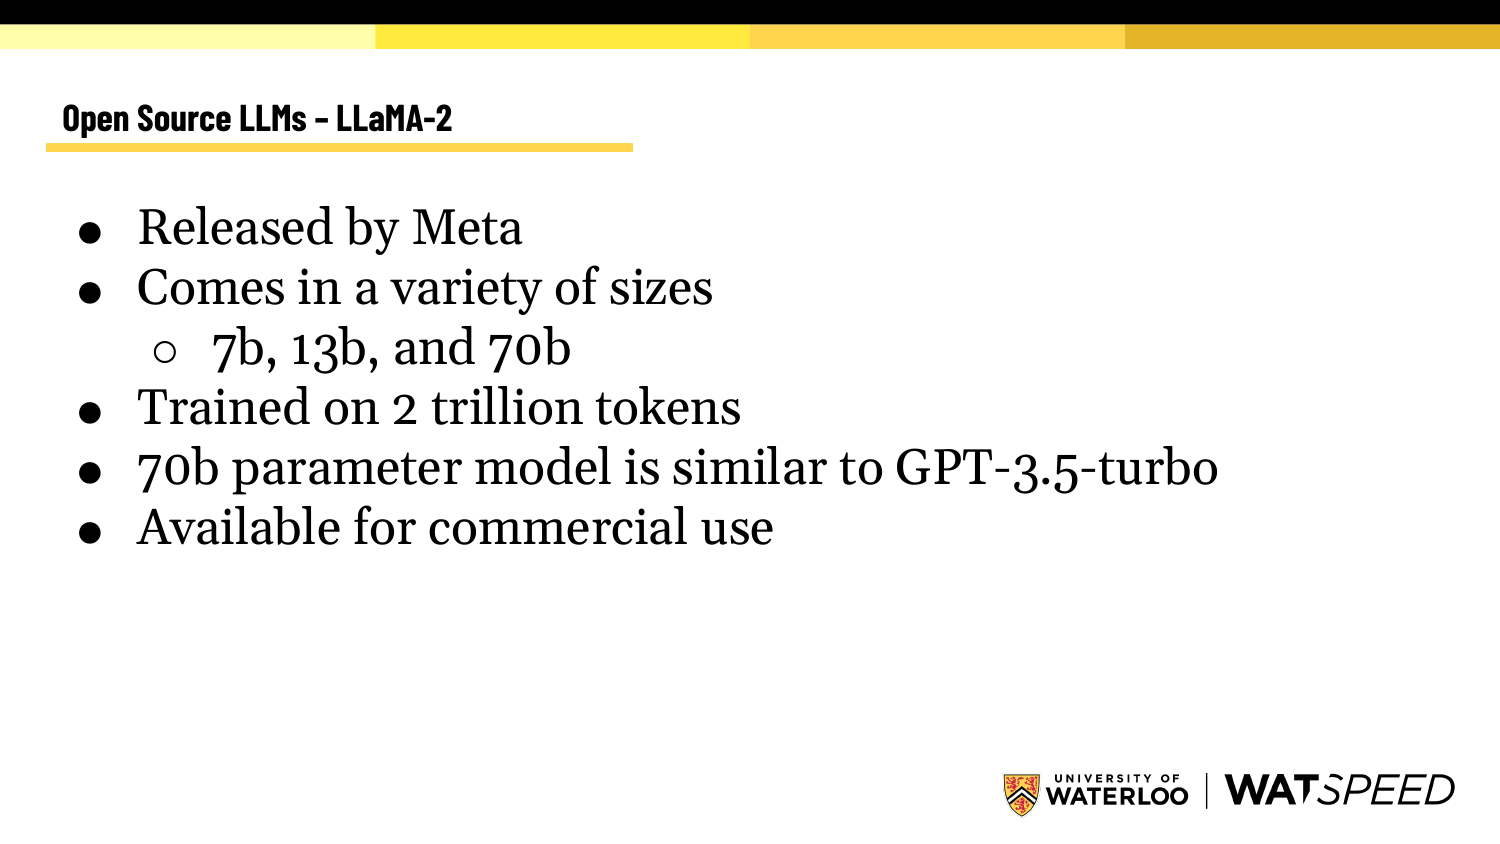

# Open Source LLMs – LLaMA-2
Released by Meta
Comes in a variety of sizes
7b, 13b, and 70b
Trained on 2 trillion tokens
70b parameter model is similar to GPT-3.5-turbo
Available for commercial use